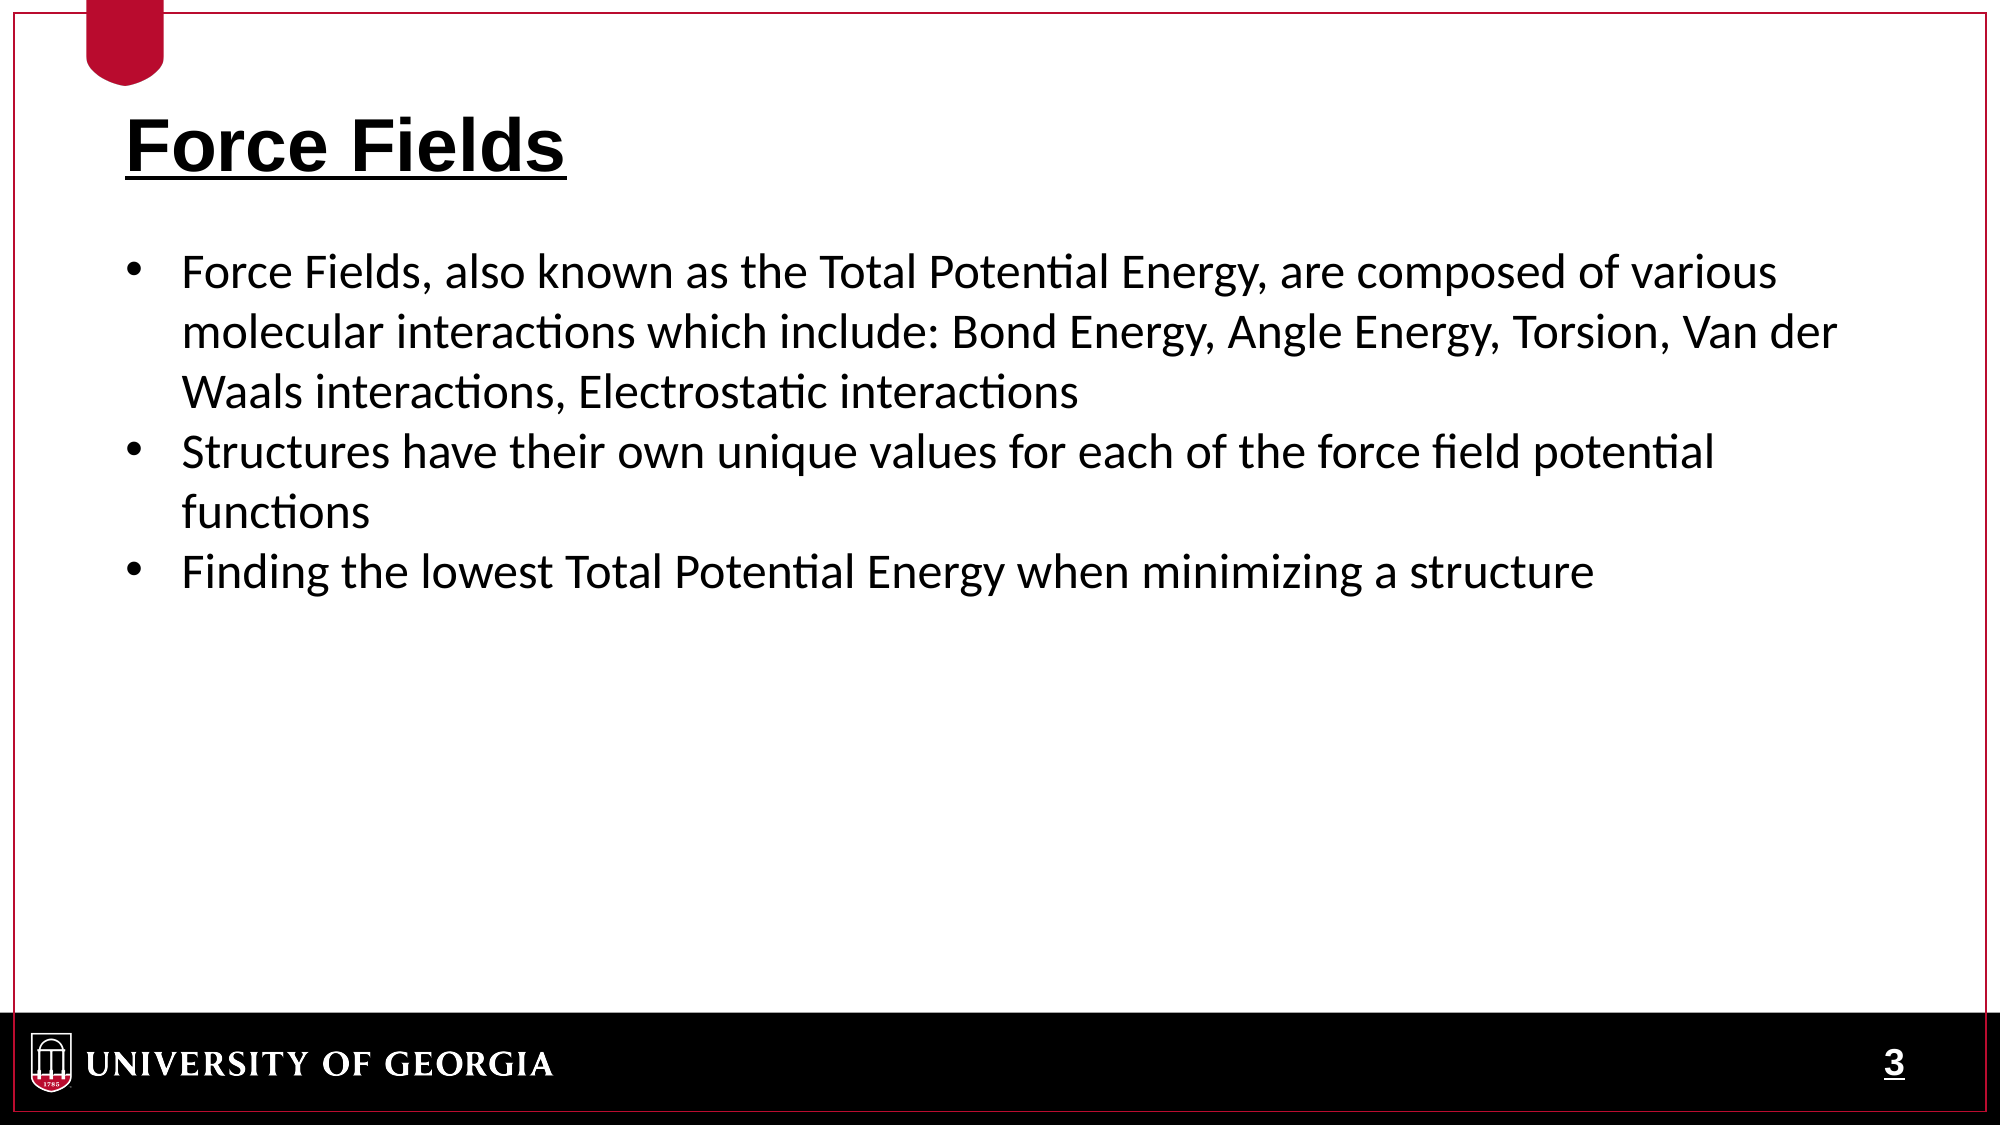

Force Fields
Force Fields, also known as the Total Potential Energy, are composed of various molecular interactions which include: Bond Energy, Angle Energy, Torsion, Van der Waals interactions, Electrostatic interactions
Structures have their own unique values for each of the force field potential functions
Finding the lowest Total Potential Energy when minimizing a structure